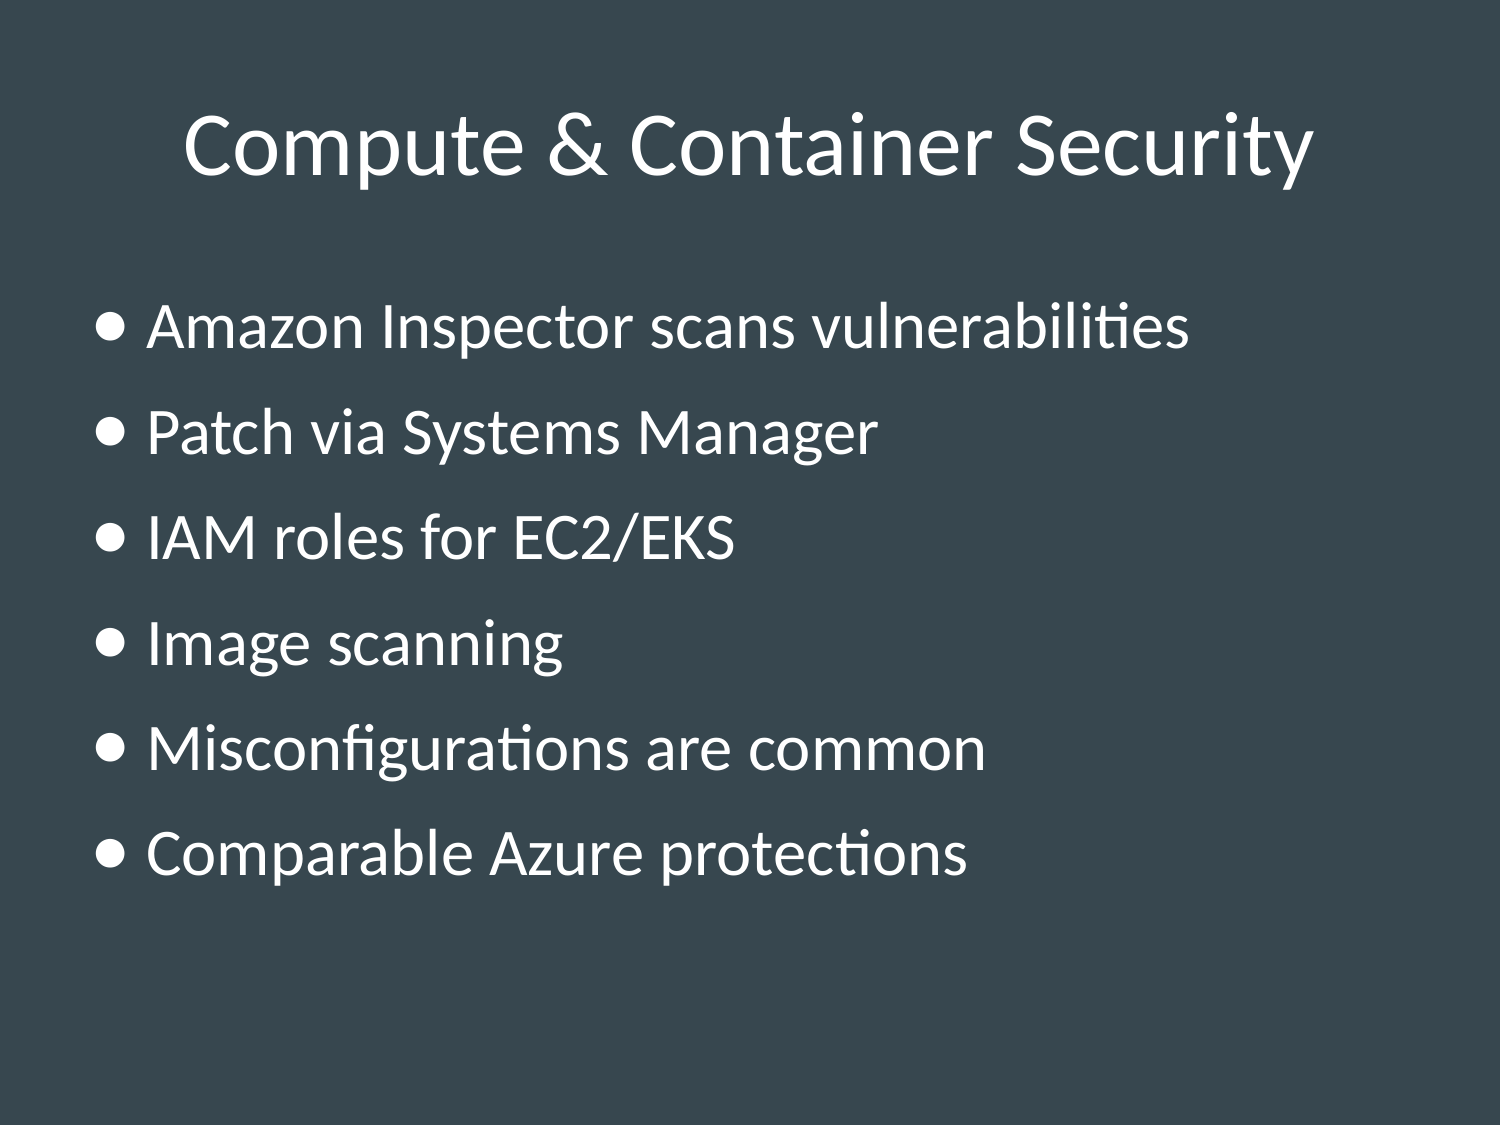

# Compute & Container Security
Amazon Inspector scans vulnerabilities
Patch via Systems Manager
IAM roles for EC2/EKS
Image scanning
Misconfigurations are common
Comparable Azure protections